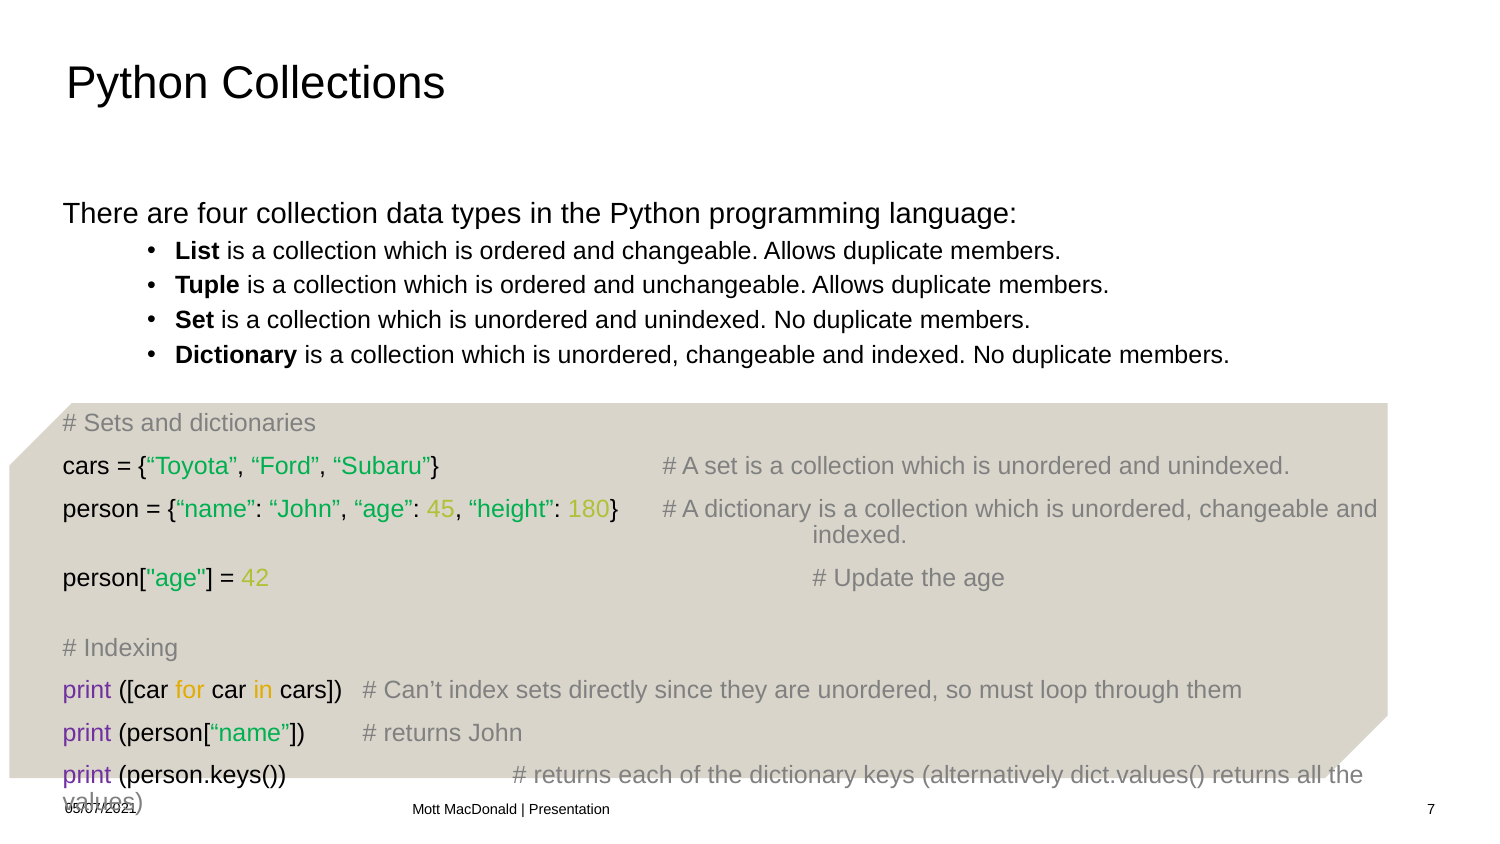

# Python Collections
There are four collection data types in the Python programming language:
List is a collection which is ordered and changeable. Allows duplicate members.
Tuple is a collection which is ordered and unchangeable. Allows duplicate members.
Set is a collection which is unordered and unindexed. No duplicate members.
Dictionary is a collection which is unordered, changeable and indexed. No duplicate members.
# Sets and dictionaries
cars = {“Toyota”, “Ford”, “Subaru”}		# A set is a collection which is unordered and unindexed.
person = {“name”: “John”, “age”: 45, “height”: 180} 	# A dictionary is a collection which is unordered, changeable and 					indexed.
person["age"] = 42 				# Update the age
# Indexing
print ([car for car in cars])	# Can’t index sets directly since they are unordered, so must loop through them
print (person[“name”])	# returns John
print (person.keys())		# returns each of the dictionary keys (alternatively dict.values() returns all the values)

05/07/2021
Mott MacDonald | Presentation
7